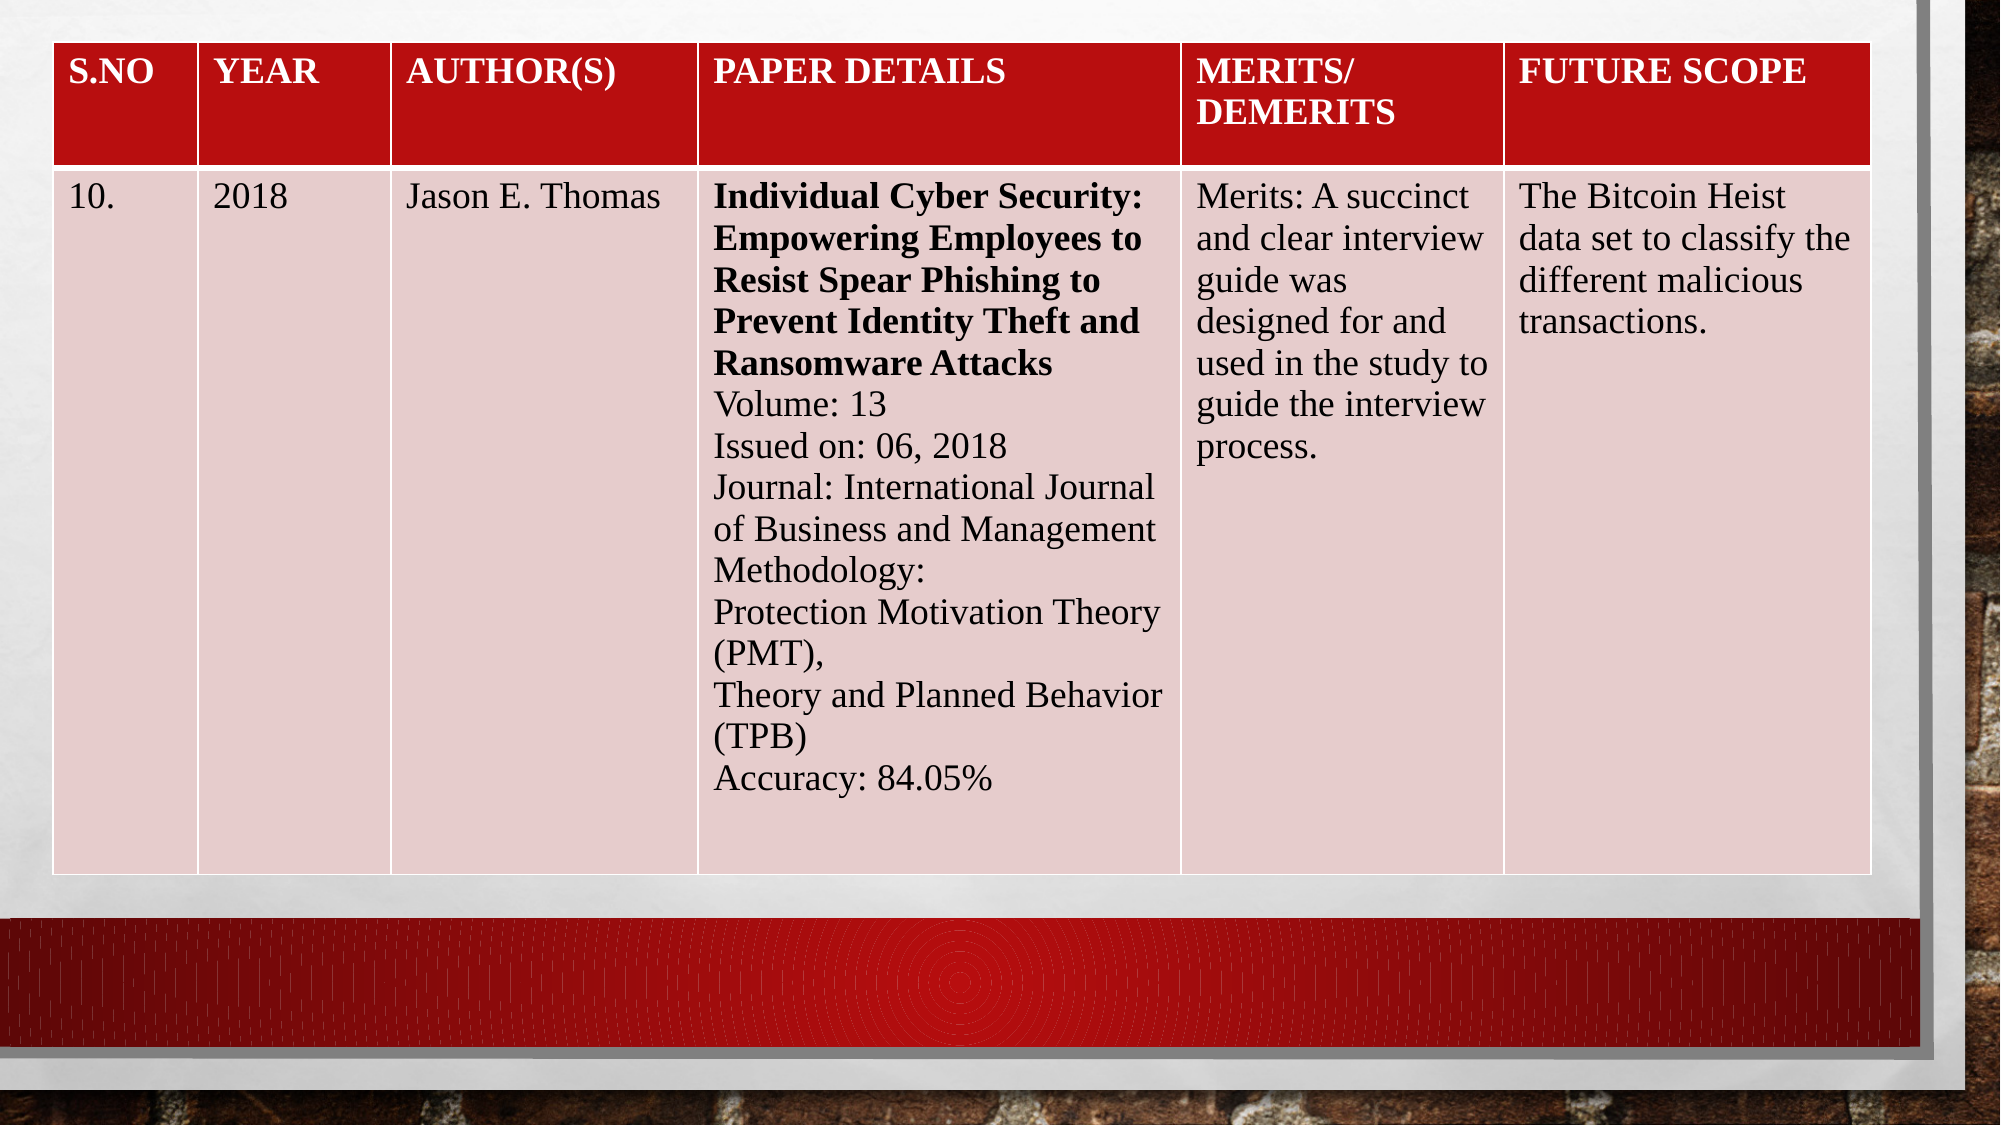

| S.NO | YEAR | AUTHOR(S) | PAPER DETAILS | MERITS/ DEMERITS | FUTURE SCOPE |
| --- | --- | --- | --- | --- | --- |
| 10. | 2018 | Jason E. Thomas | Individual Cyber Security: Empowering Employees to Resist Spear Phishing to Prevent Identity Theft and Ransomware Attacks Volume: 13 Issued on: 06, 2018 Journal: International Journal of Business and Management Methodology: Protection Motivation Theory (PMT), Theory and Planned Behavior (TPB) Accuracy: 84.05% | Merits: A succinct and clear interview guide was designed for and used in the study to guide the interview process. | The Bitcoin Heist data set to classify the different malicious transactions. |